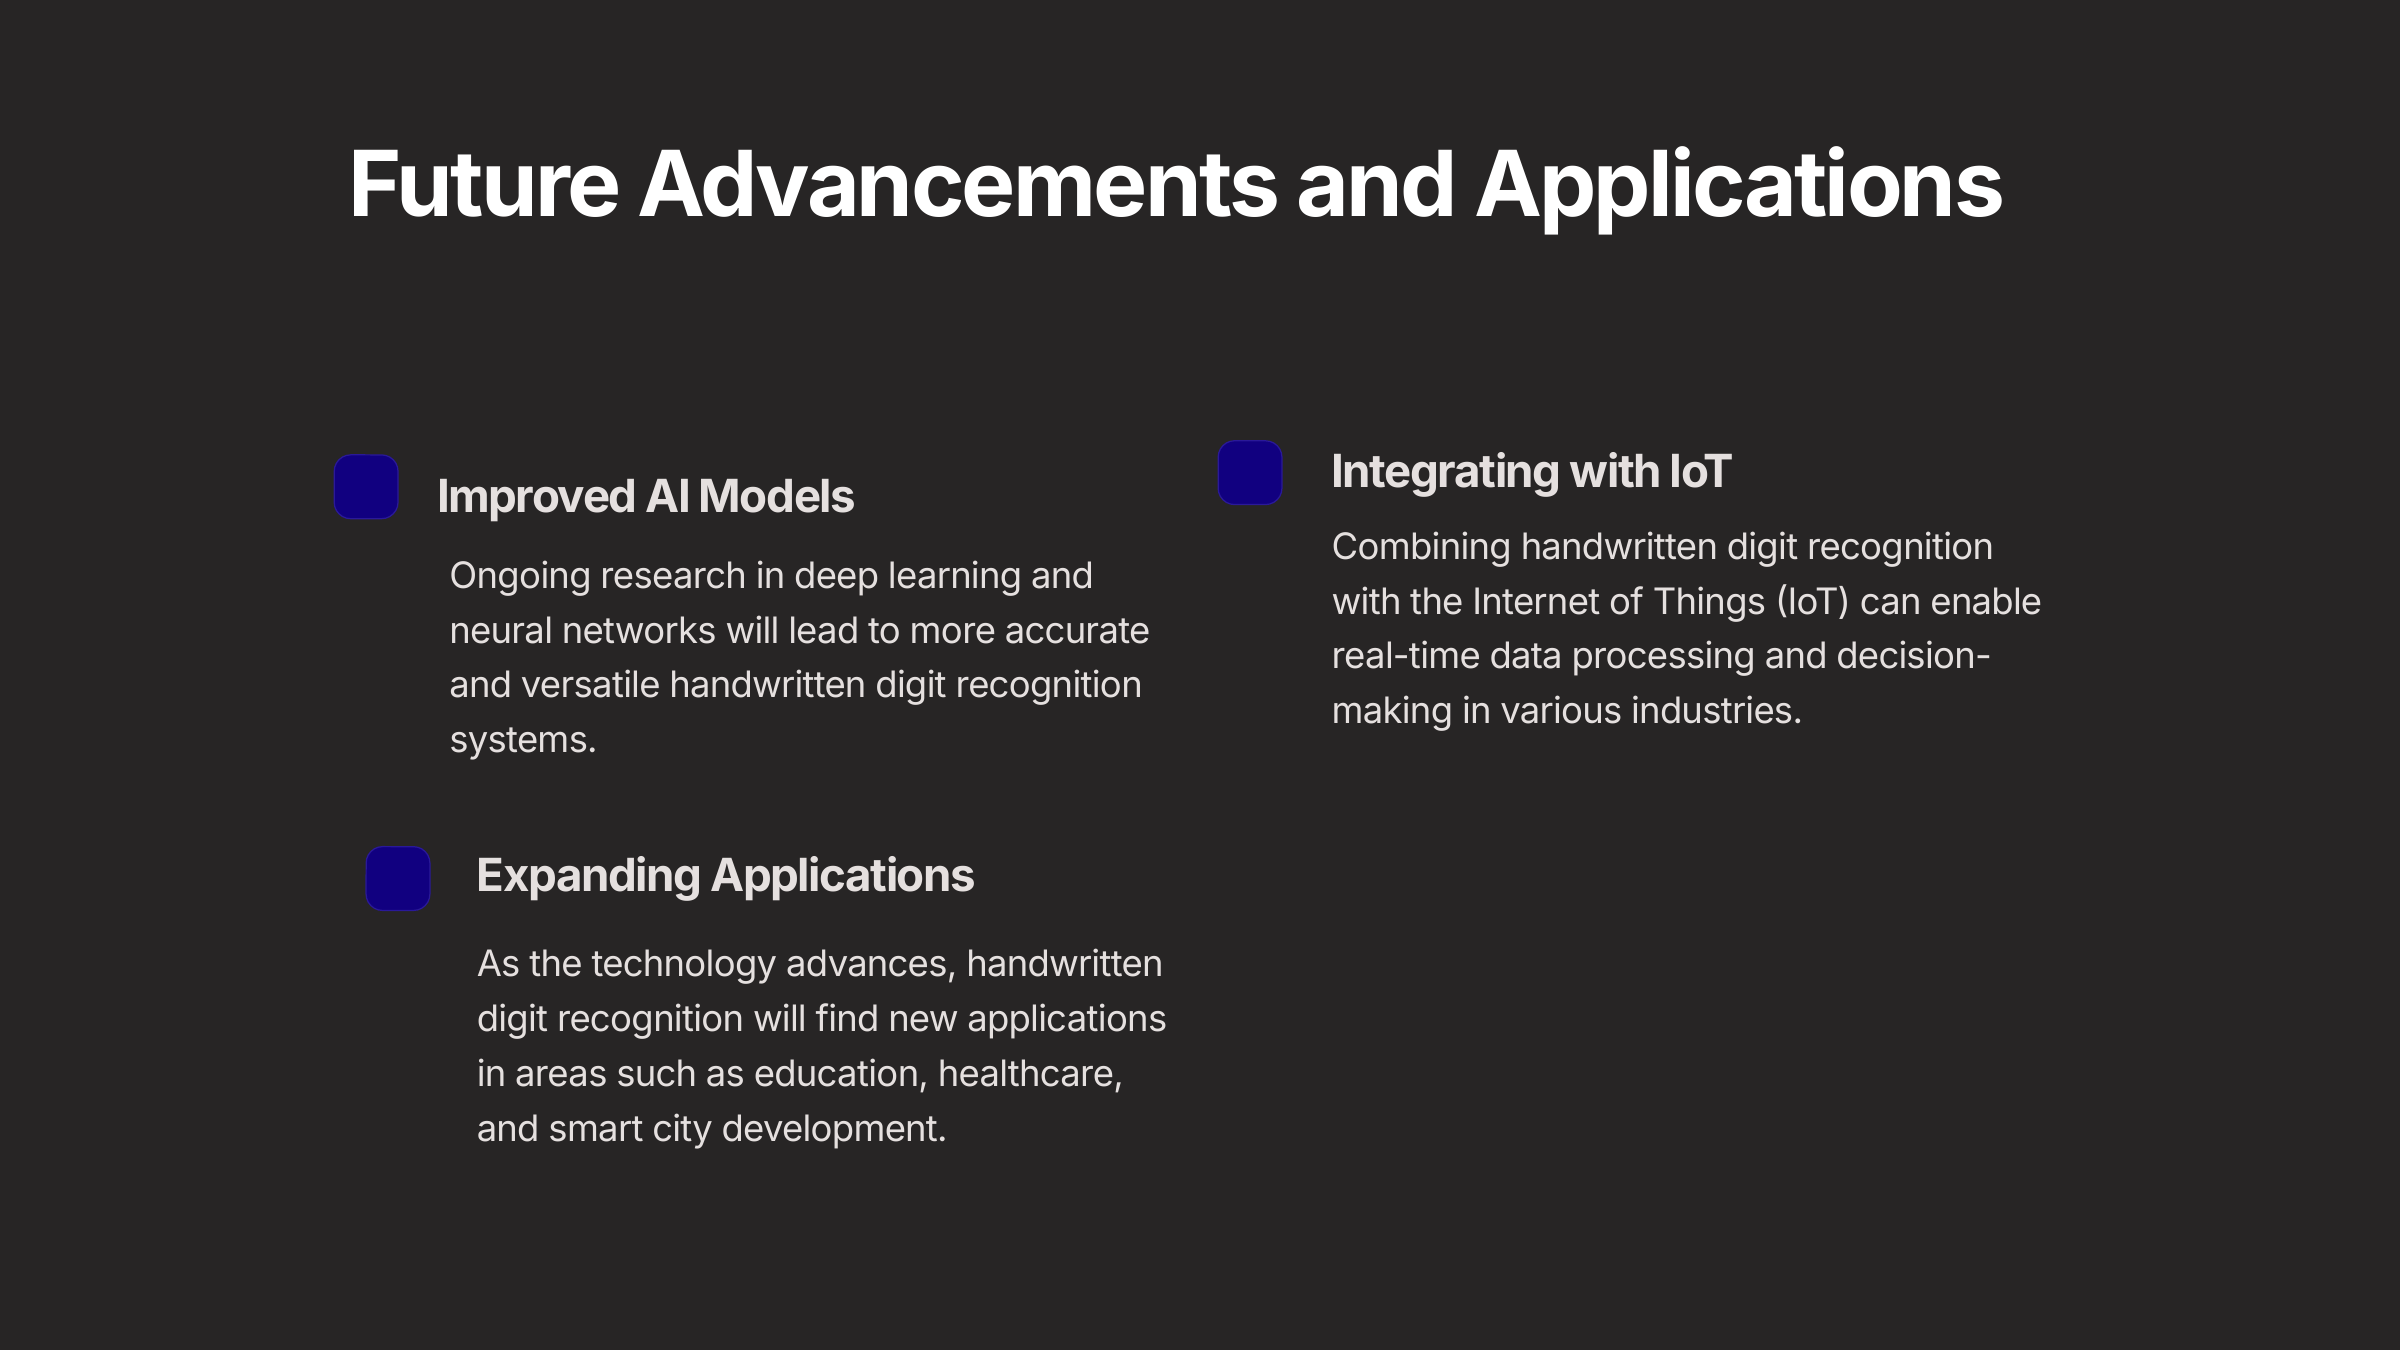

Future Advancements and Applications
Integrating with IoT

Improved AI Models
Combining handwritten digit recognition with the Internet of Things (IoT) can enable real-time data processing and decision-making in various industries.
Ongoing research in deep learning and neural networks will lead to more accurate and versatile handwritten digit recognition systems.
Expanding Applications

As the technology advances, handwritten digit recognition will find new applications in areas such as education, healthcare, and smart city development.